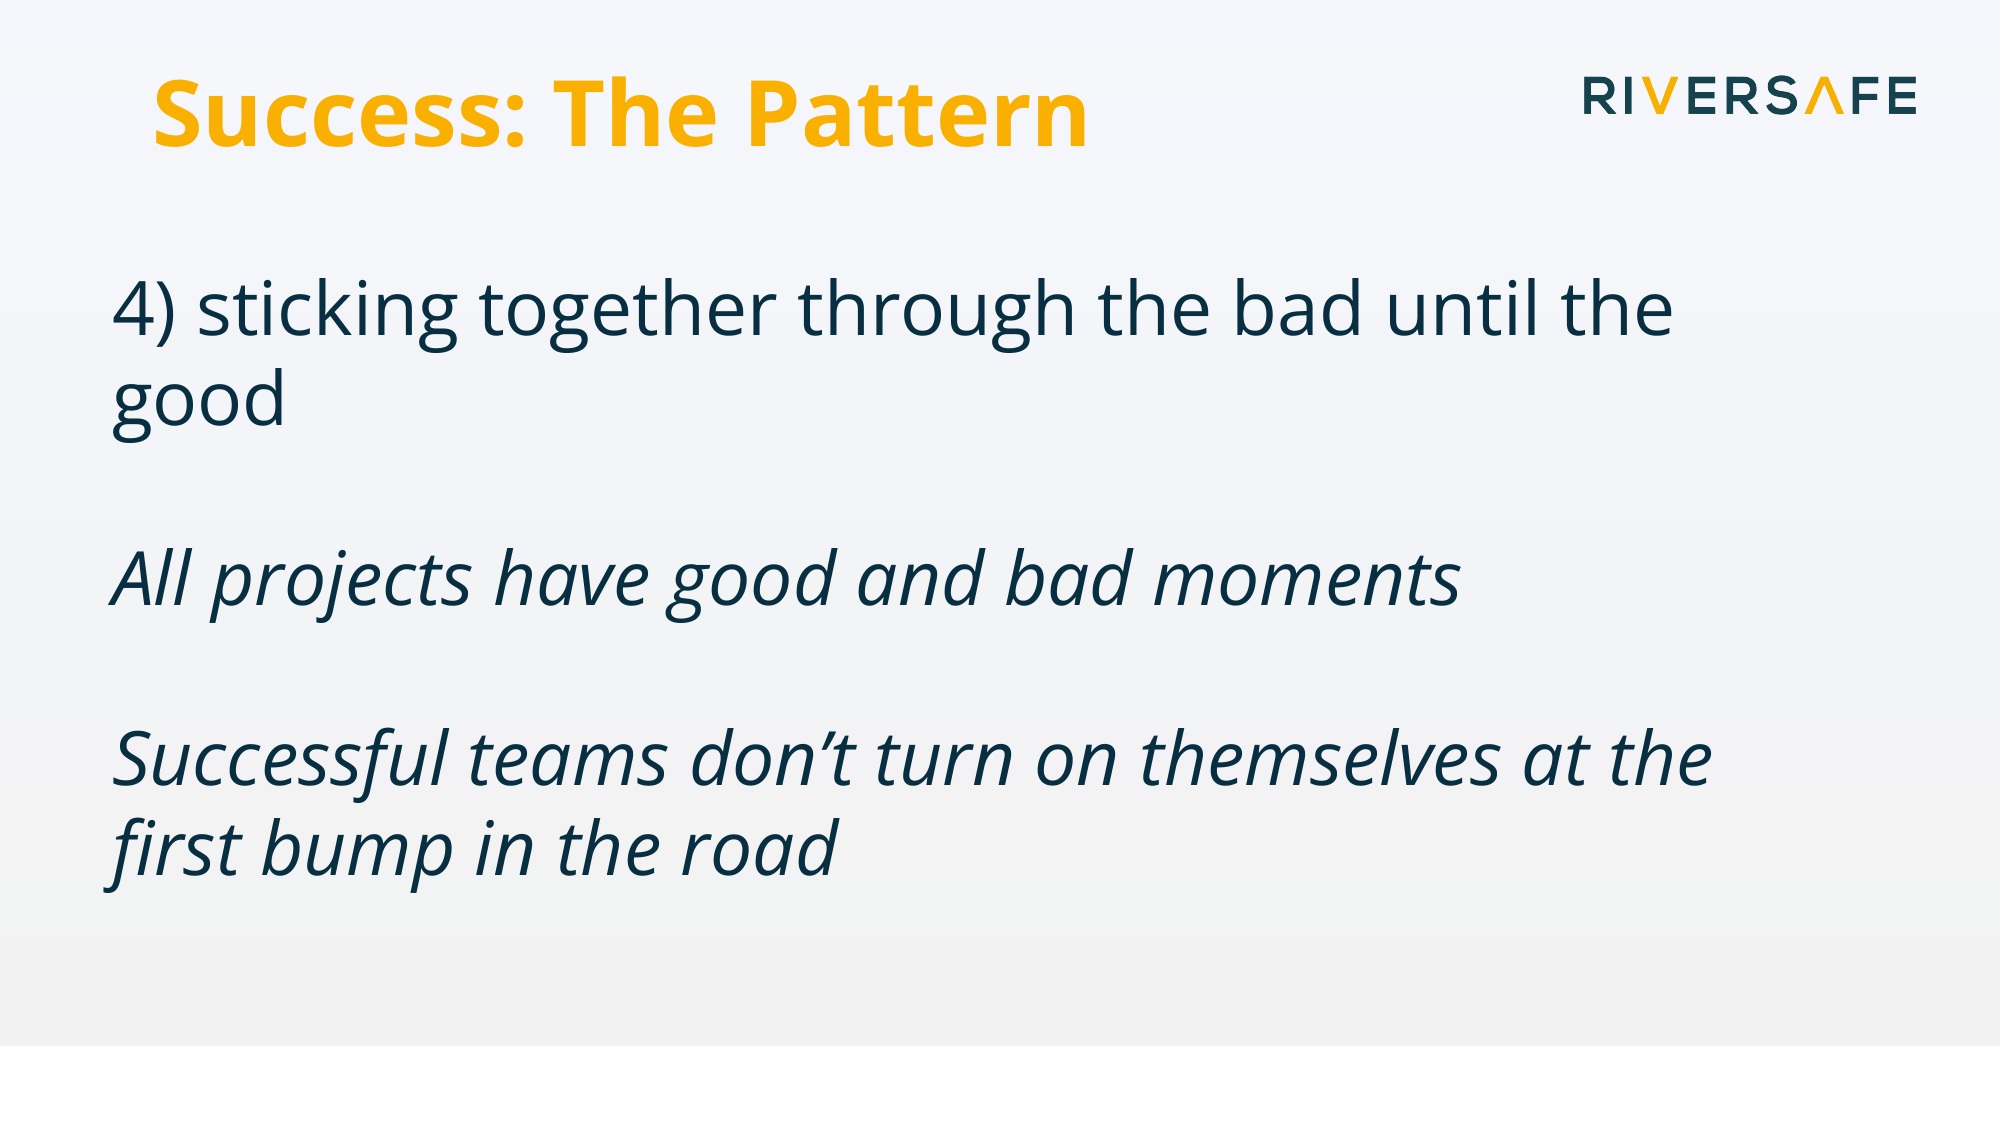

# Success: The Pattern

4) sticking together through the bad until the good
All projects have good and bad moments

Successful teams don’t turn on themselves at the first bump in the road